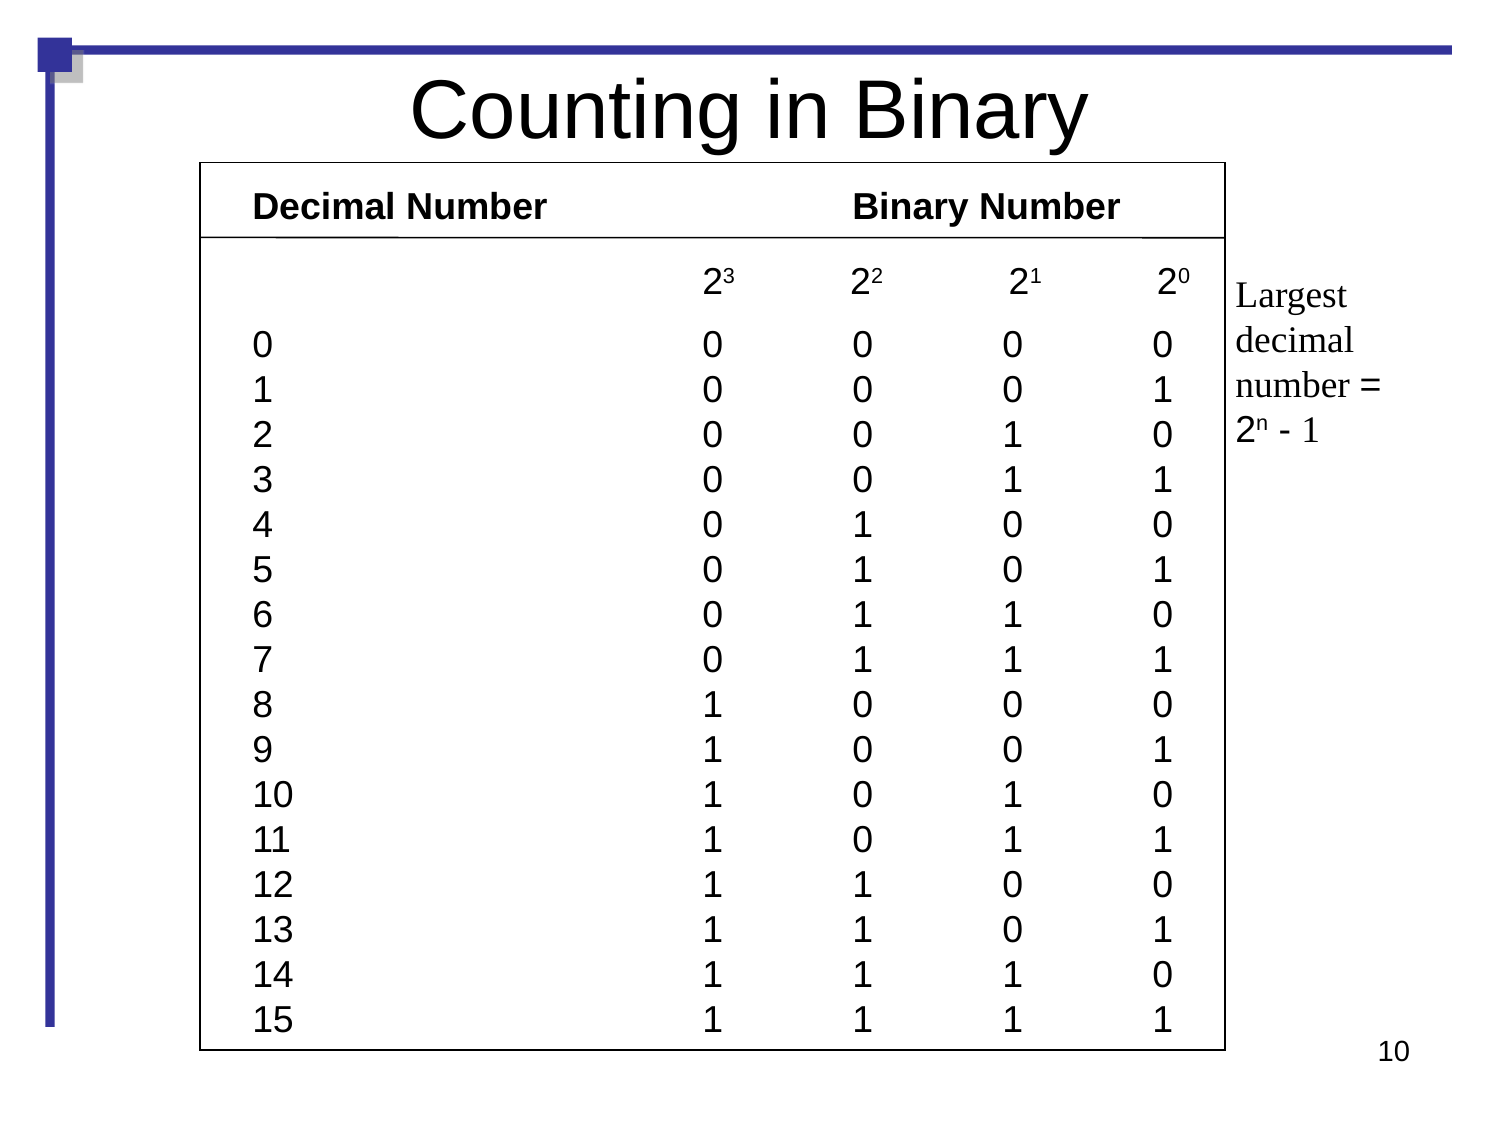

Counting in Binary

Decimal Number			Binary Number

0			0	0	0	0
1			0	0	0	1
2			0	0	1	0
3			0	0	1	1
4			0	1	0	0
5			0	1	0	1
6			0	1	1	0
7			0	1	1	1
8			1	0	0	0
9			1	0	0	1
10			1	0	1	0
11			1	0	1	1
12			1	1	0	0
13			1	1	0	1
14			1	1	1	0
15			1	1	1	1

23           22            21           20
Largest decimal number =
2n - 1
10